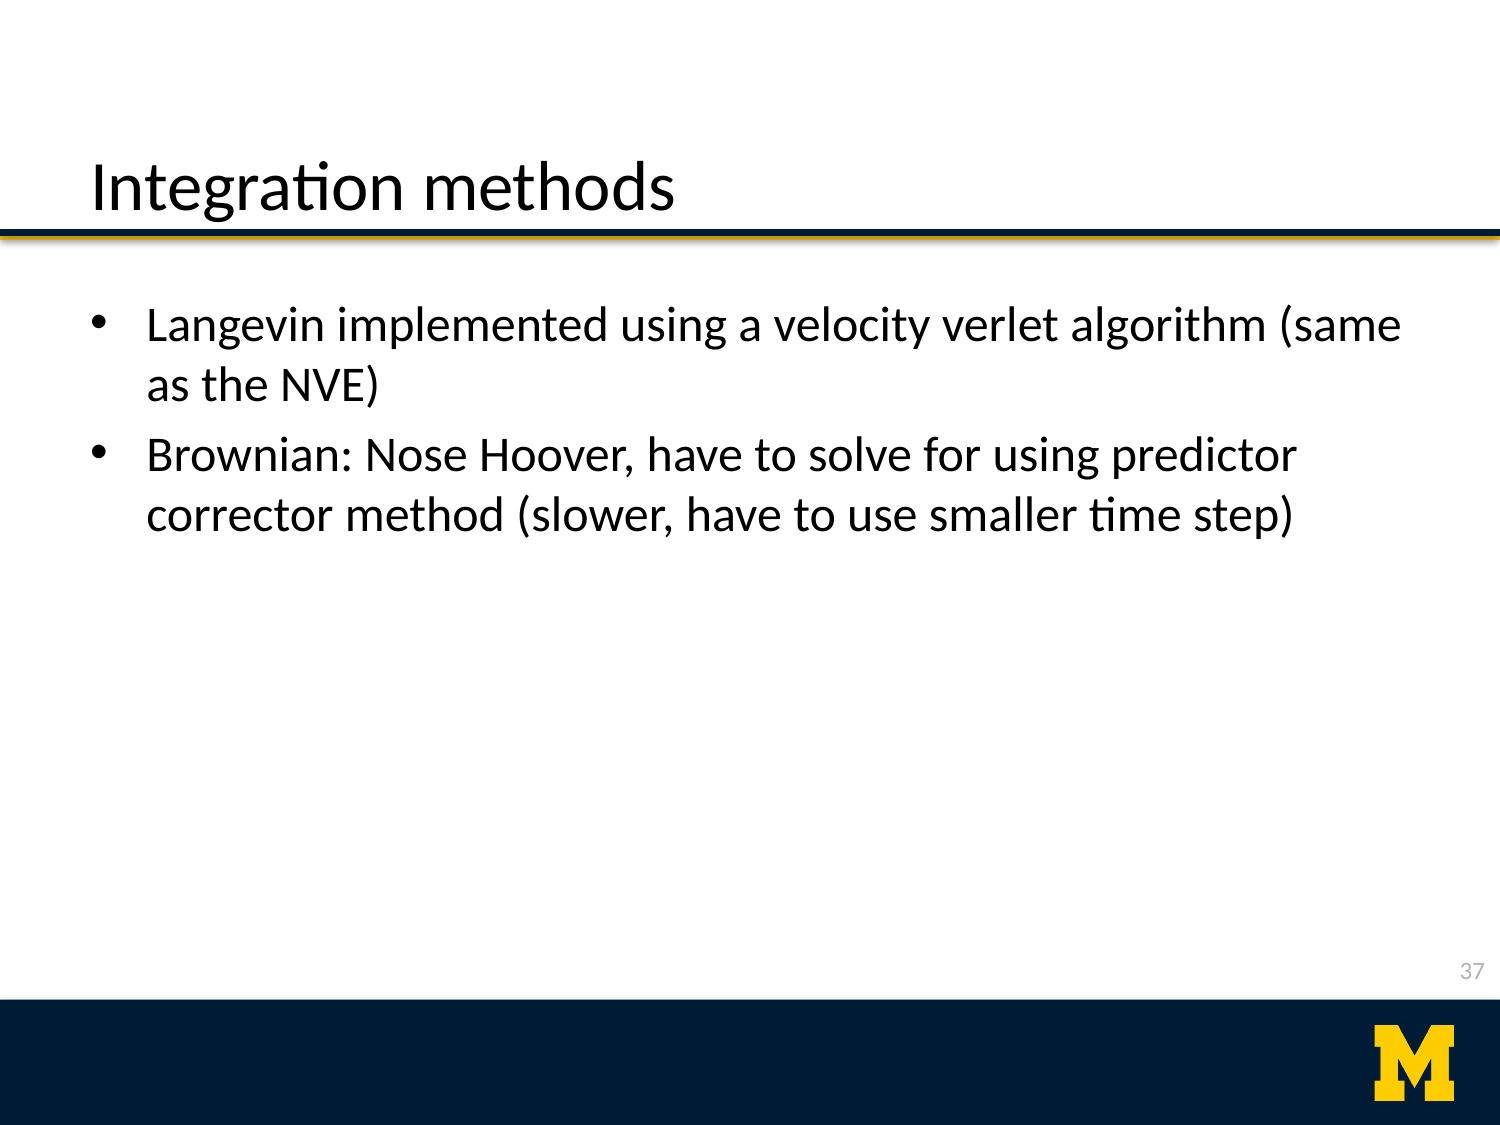

# Integration methods
Langevin implemented using a velocity verlet algorithm (same as the NVE)
Brownian: Nose Hoover, have to solve for using predictor corrector method (slower, have to use smaller time step)
37